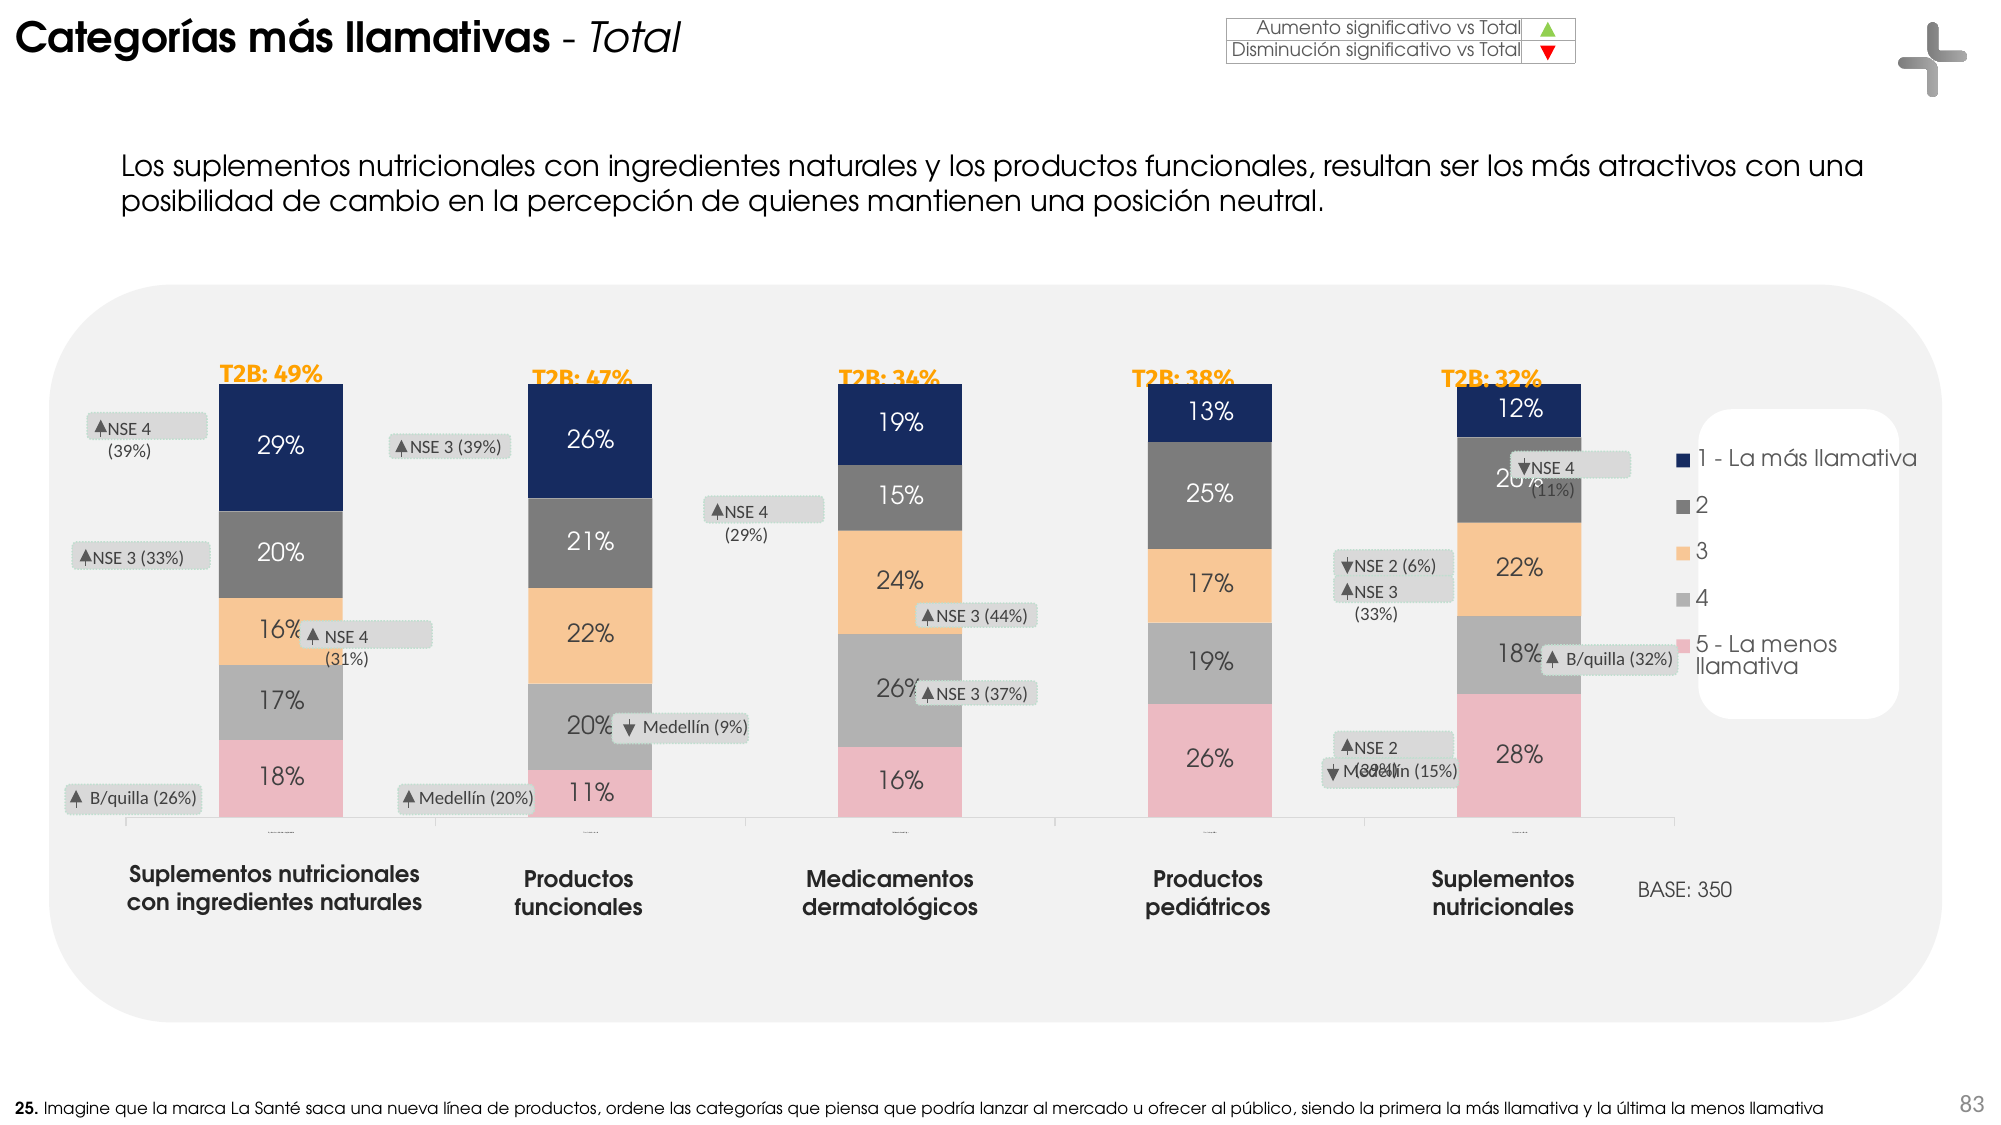

Categorías más llamativas - Total
| Aumento significativo vs Total |  |
| --- | --- |
| Disminución significativo vs Total |  |

Los suplementos nutricionales con ingredientes naturales y los productos funcionales, resultan ser los más atractivos con una posibilidad de cambio en la percepción de quienes mantienen una posición neutral.

T2B: 49%
T2B: 47%
T2B: 34%
T2B: 38%
T2B: 32%

### Chart

| Category | 5 - La menos llamativa  | 4 | 3 | 2 | 1 - La más llamativa |
|---|---|---|---|---|---|
| Suplementos nutricionales con ingredientes naturales | 0.179 | 0.173 | 0.155 | 0.199 | 0.294 |
| Productos funcionales | 0.108 | 0.2 | 0.22 | 0.206 | 0.263 |
| Medicamentos dermatológicos | 0.163 | 0.262 | 0.24 | 0.152 | 0.188 |
| Productos pediátricos | 0.26 | 0.187 | 0.169 | 0.246 | 0.132 |
| Suplementos nutricionales | 0.284 | 0.181 | 0.216 | 0.197 | 0.123 |
NSE 4 (39%)

NSE 3 (39%)

NSE 4 (11%)

NSE 4 (29%)

NSE 3 (33%)

NSE 2 (6%)

NSE 3 (33%)

NSE 3 (44%)

NSE 4 (31%)

B/quilla (32%)

NSE 3 (37%)

Medellín (9%)

NSE 2 (39%)

Medellín (15%)

B/quilla (26%)

Medellín (20%)

Suplementos nutricionales con ingredientes naturales
Productos funcionales
Medicamentos dermatológicos
Productos pediátricos
Suplementos nutricionales
BASE: 350
83
25. Imagine que la marca La Santé saca una nueva línea de productos, ordene las categorías que piensa que podría lanzar al mercado u ofrecer al público, siendo la primera la más llamativa y la última la menos llamativa